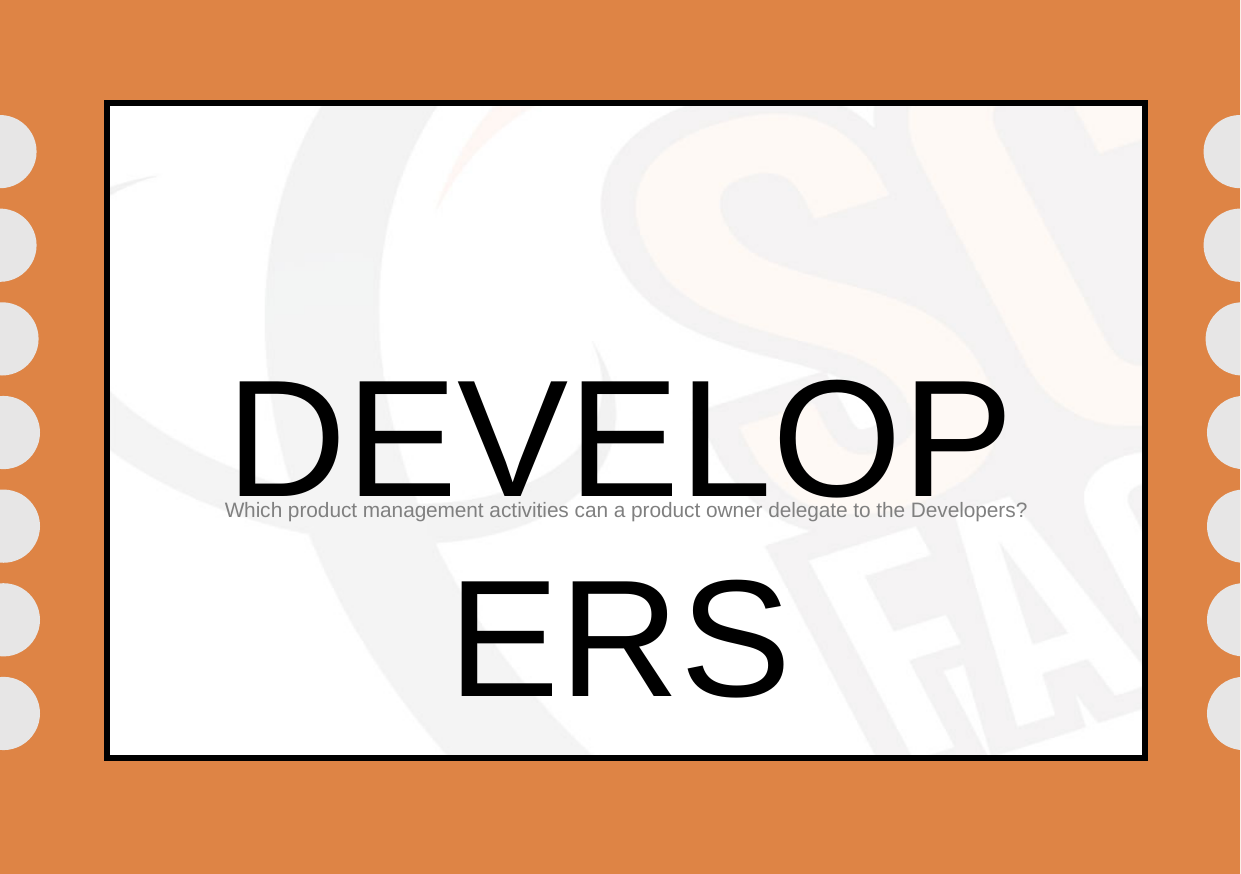

DEVELOPERS

Which product management activities can a product owner delegate to the Developers?